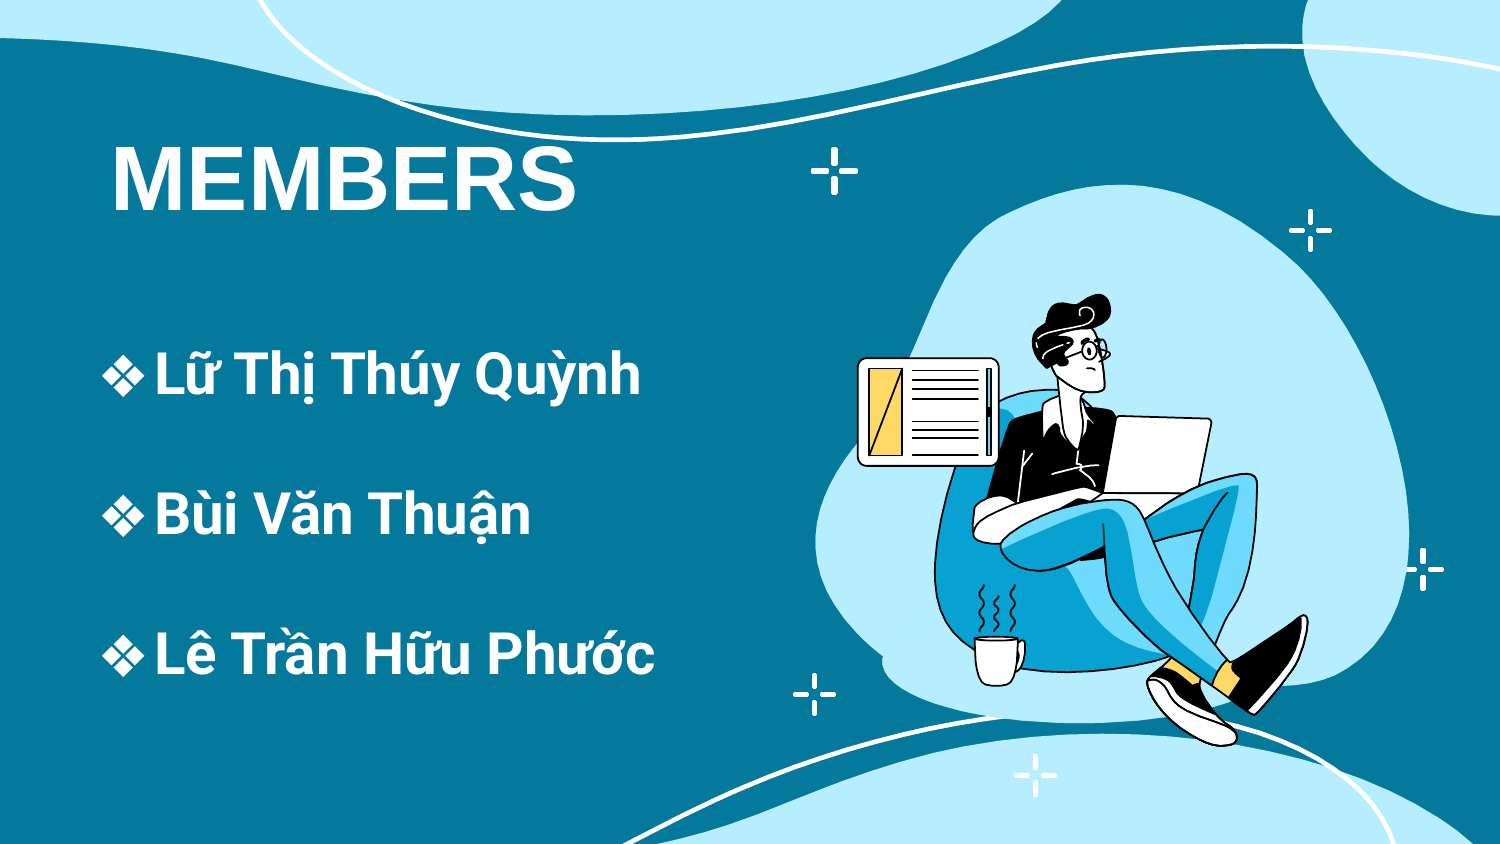

# MEMBERS

Lữ Thị Thúy Quỳnh
Bùi Văn Thuận
Lê Trần Hữu Phước